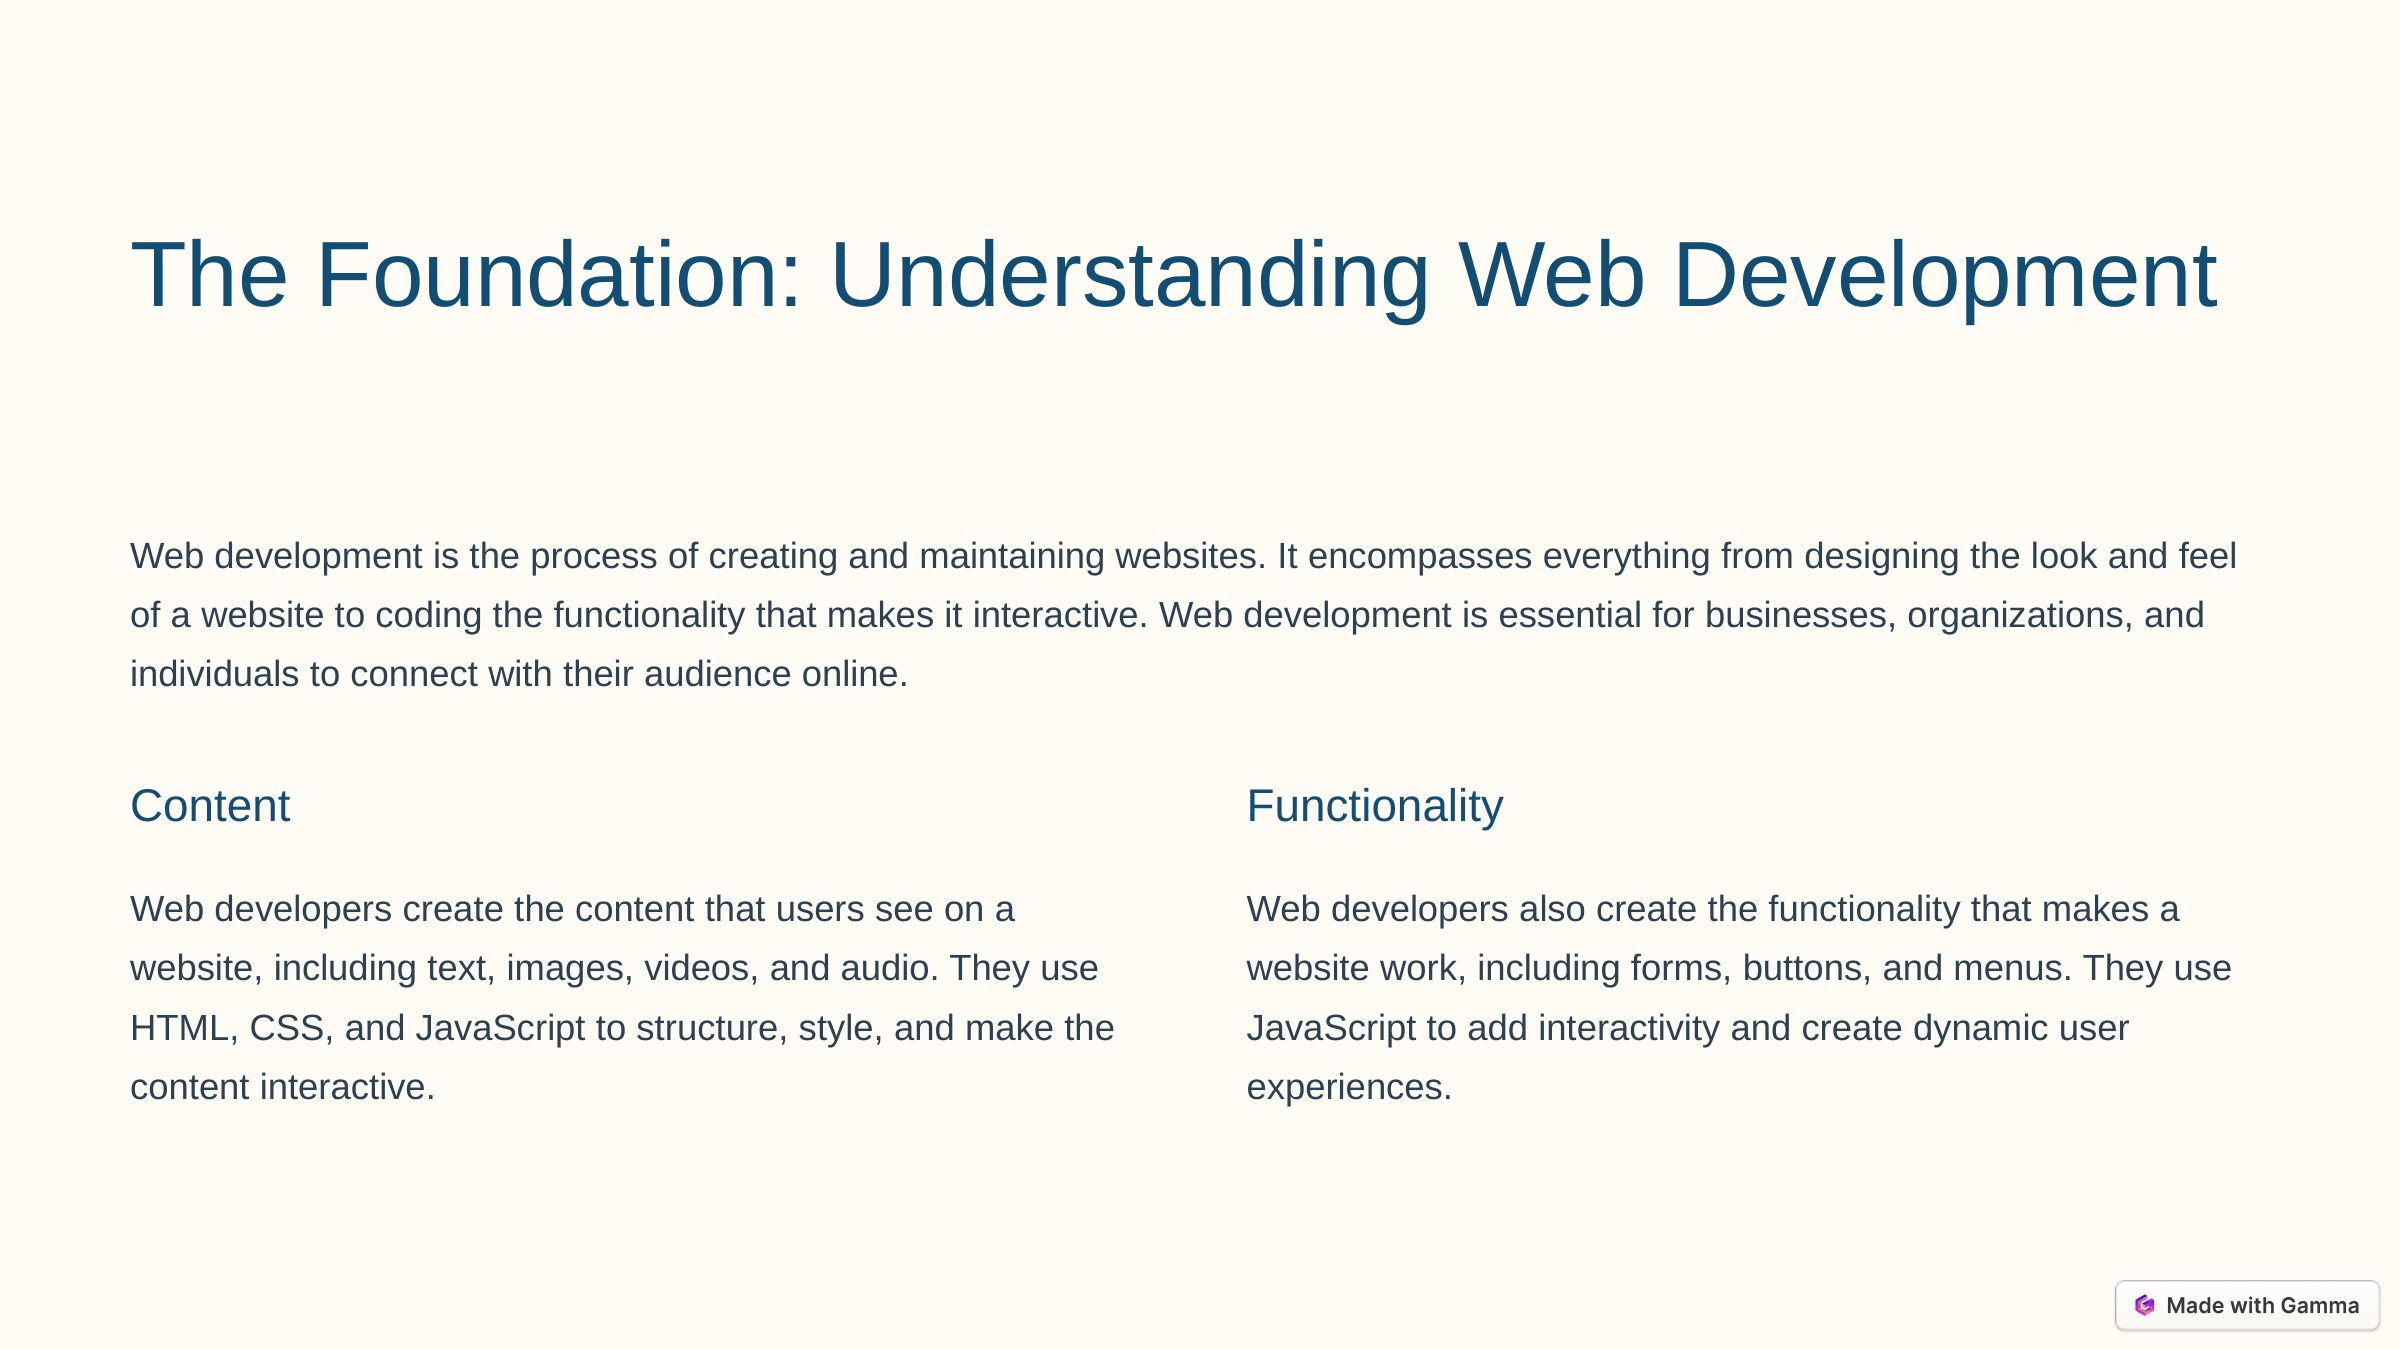

The Foundation: Understanding Web Development
Web development is the process of creating and maintaining websites. It encompasses everything from designing the look and feel of a website to coding the functionality that makes it interactive. Web development is essential for businesses, organizations, and individuals to connect with their audience online.
Content
Functionality
Web developers create the content that users see on a website, including text, images, videos, and audio. They use HTML, CSS, and JavaScript to structure, style, and make the content interactive.
Web developers also create the functionality that makes a website work, including forms, buttons, and menus. They use JavaScript to add interactivity and create dynamic user experiences.